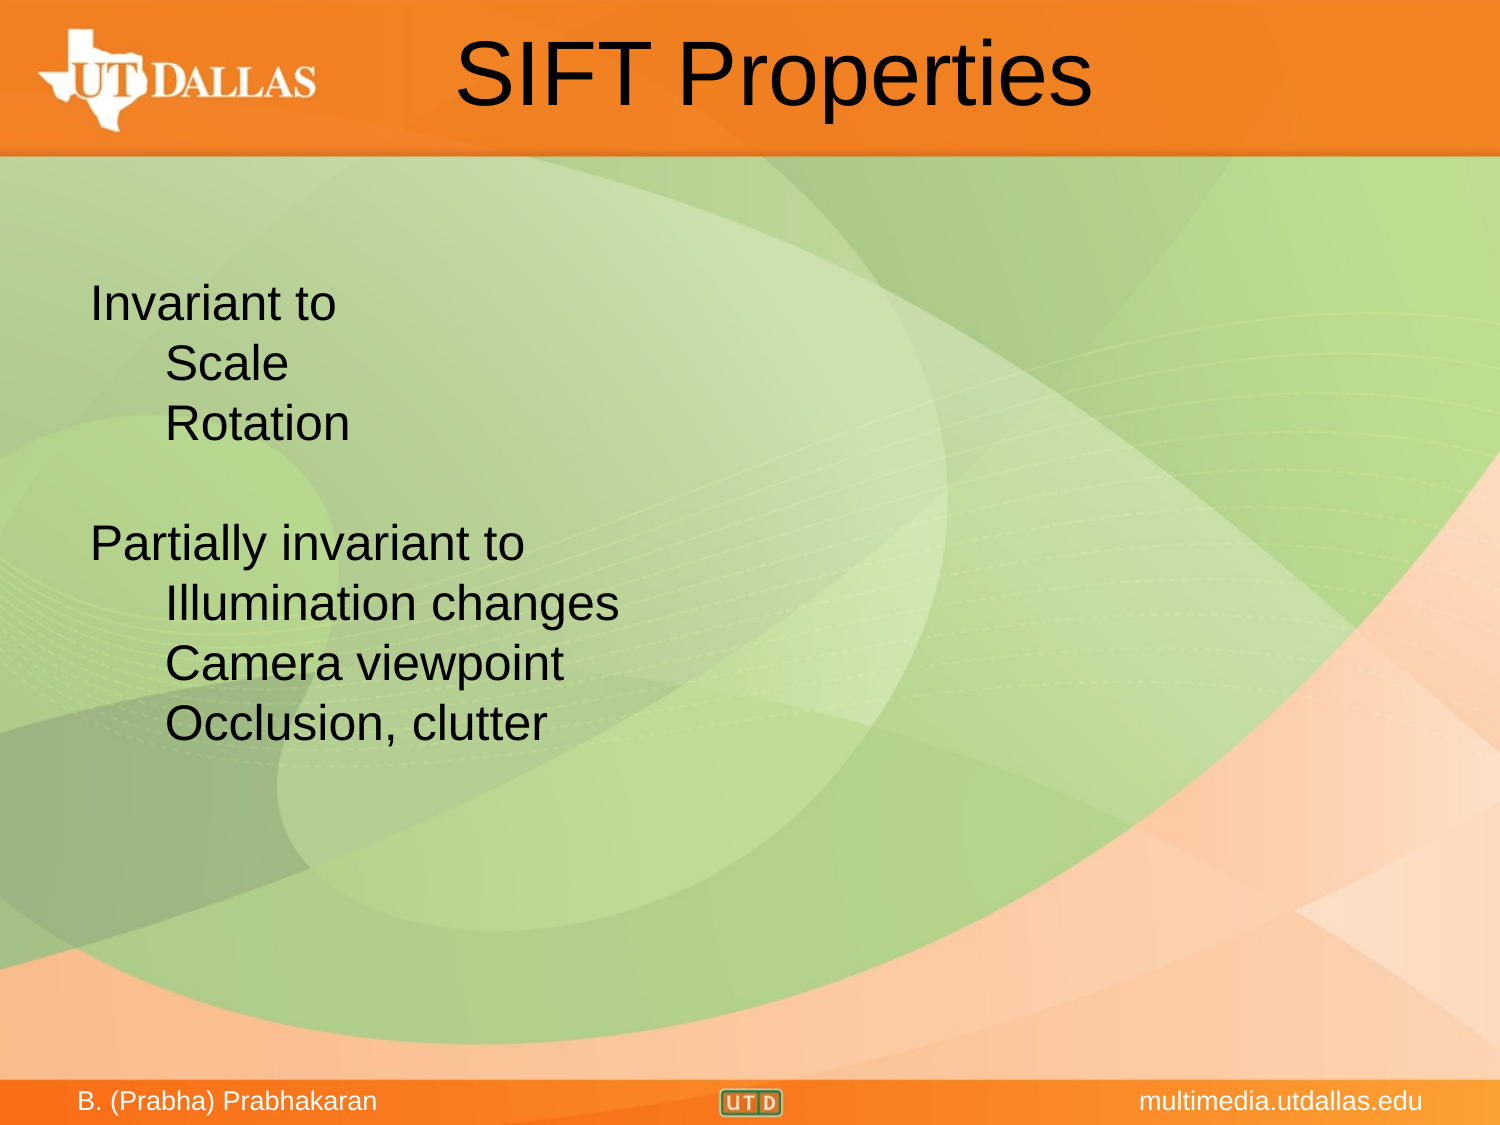

SIFT Properties
Invariant to
Scale
Rotation

Partially invariant to
Illumination changes
Camera viewpoint
Occlusion, clutter